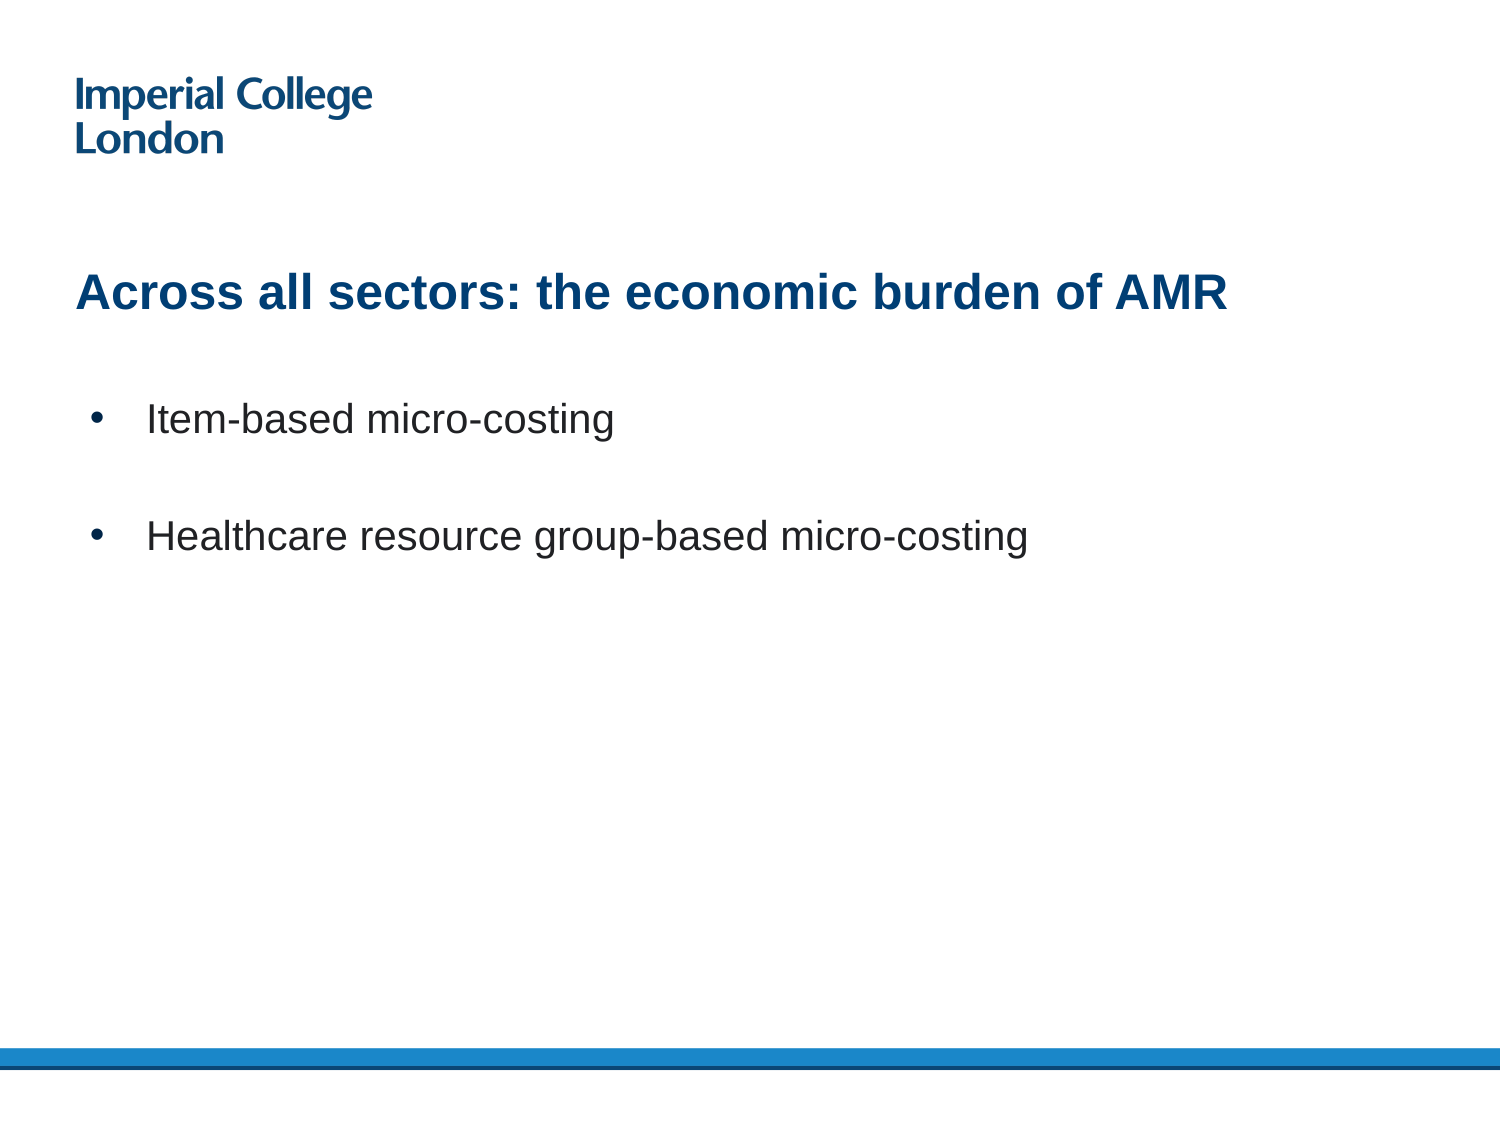

# Across all sectors: the economic burden of AMR
Item-based micro-costing

Healthcare resource group-based micro-costing